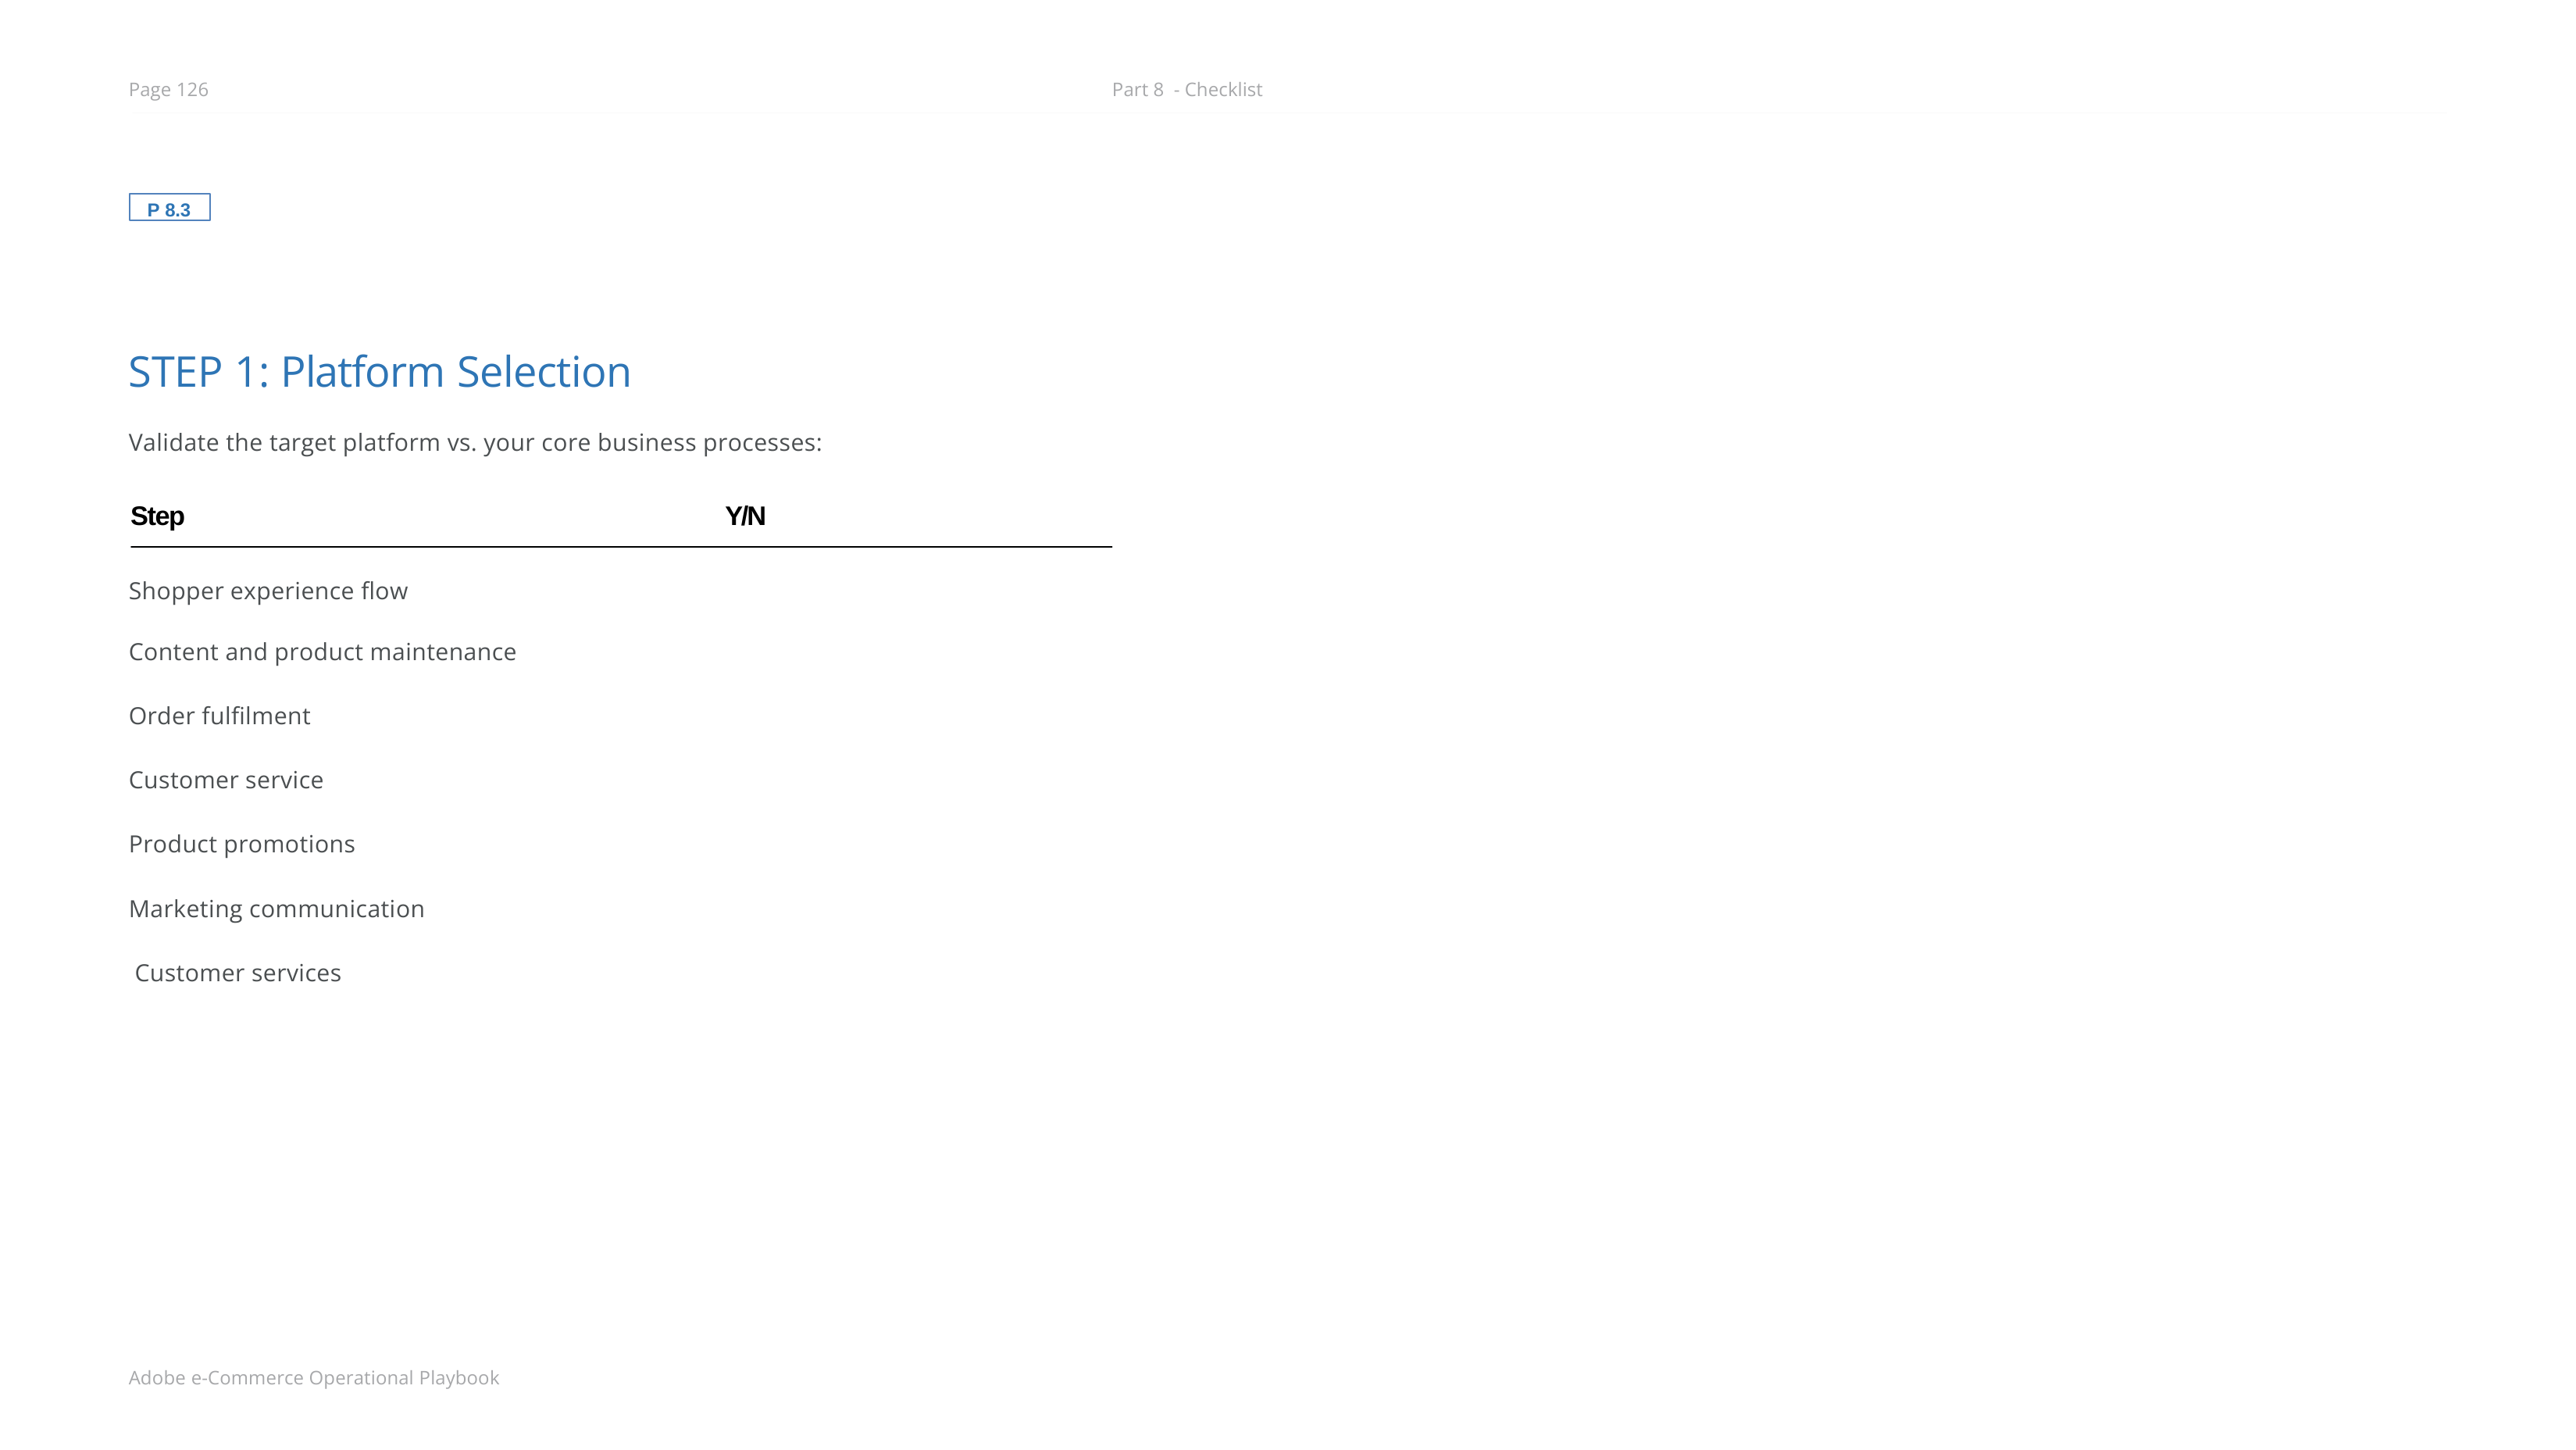

Page 126
Part 8  - Checklist
P 8.3
STEP 1: Platform Selection
Validate the target platform vs. your core business processes:

Step	Y/N

Shopper experience flow

Content and product maintenance
Order fulfilment  Customer service  Product promotions
Marketing communication  Customer services

Adobe e-Commerce Operational Playbook